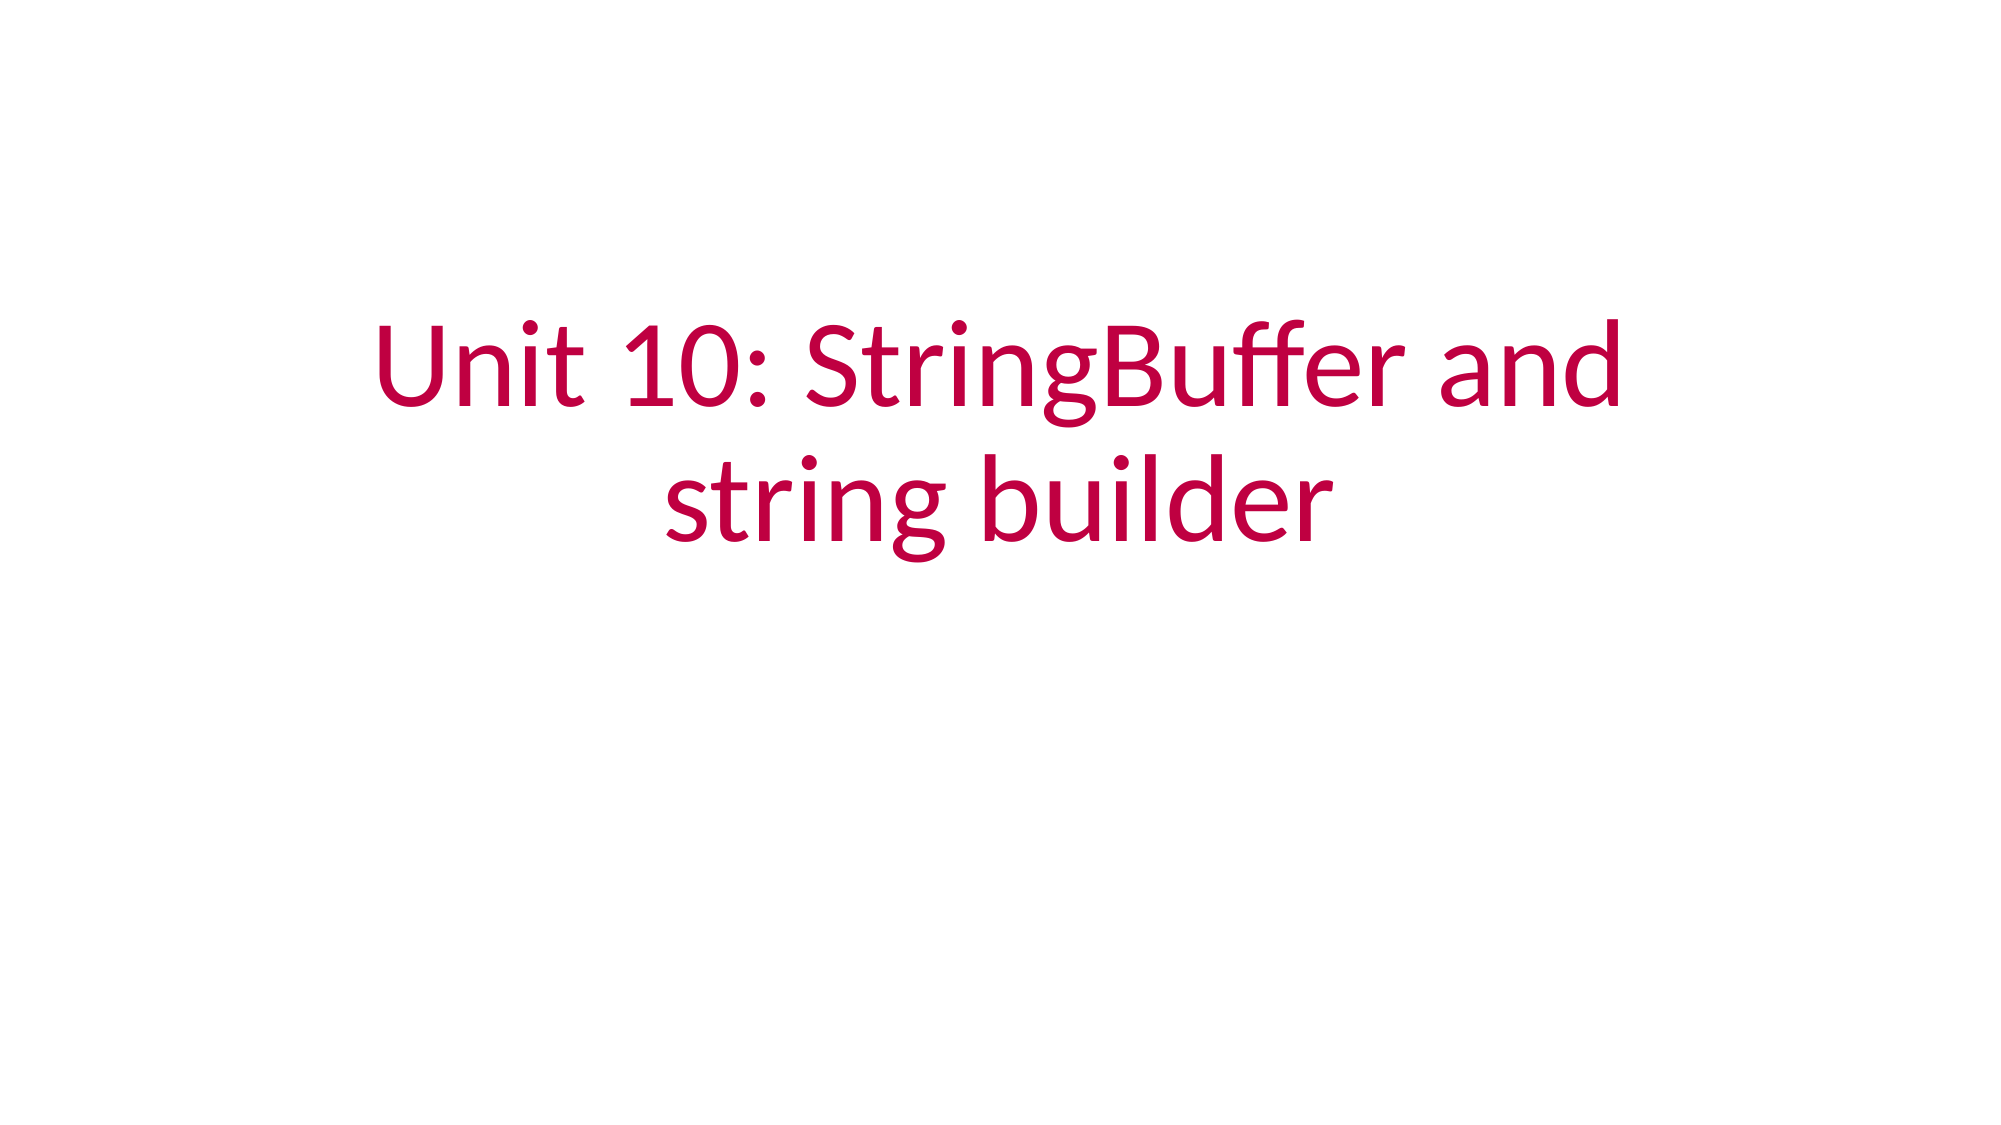

# Unit 10: StringBuffer and string builder